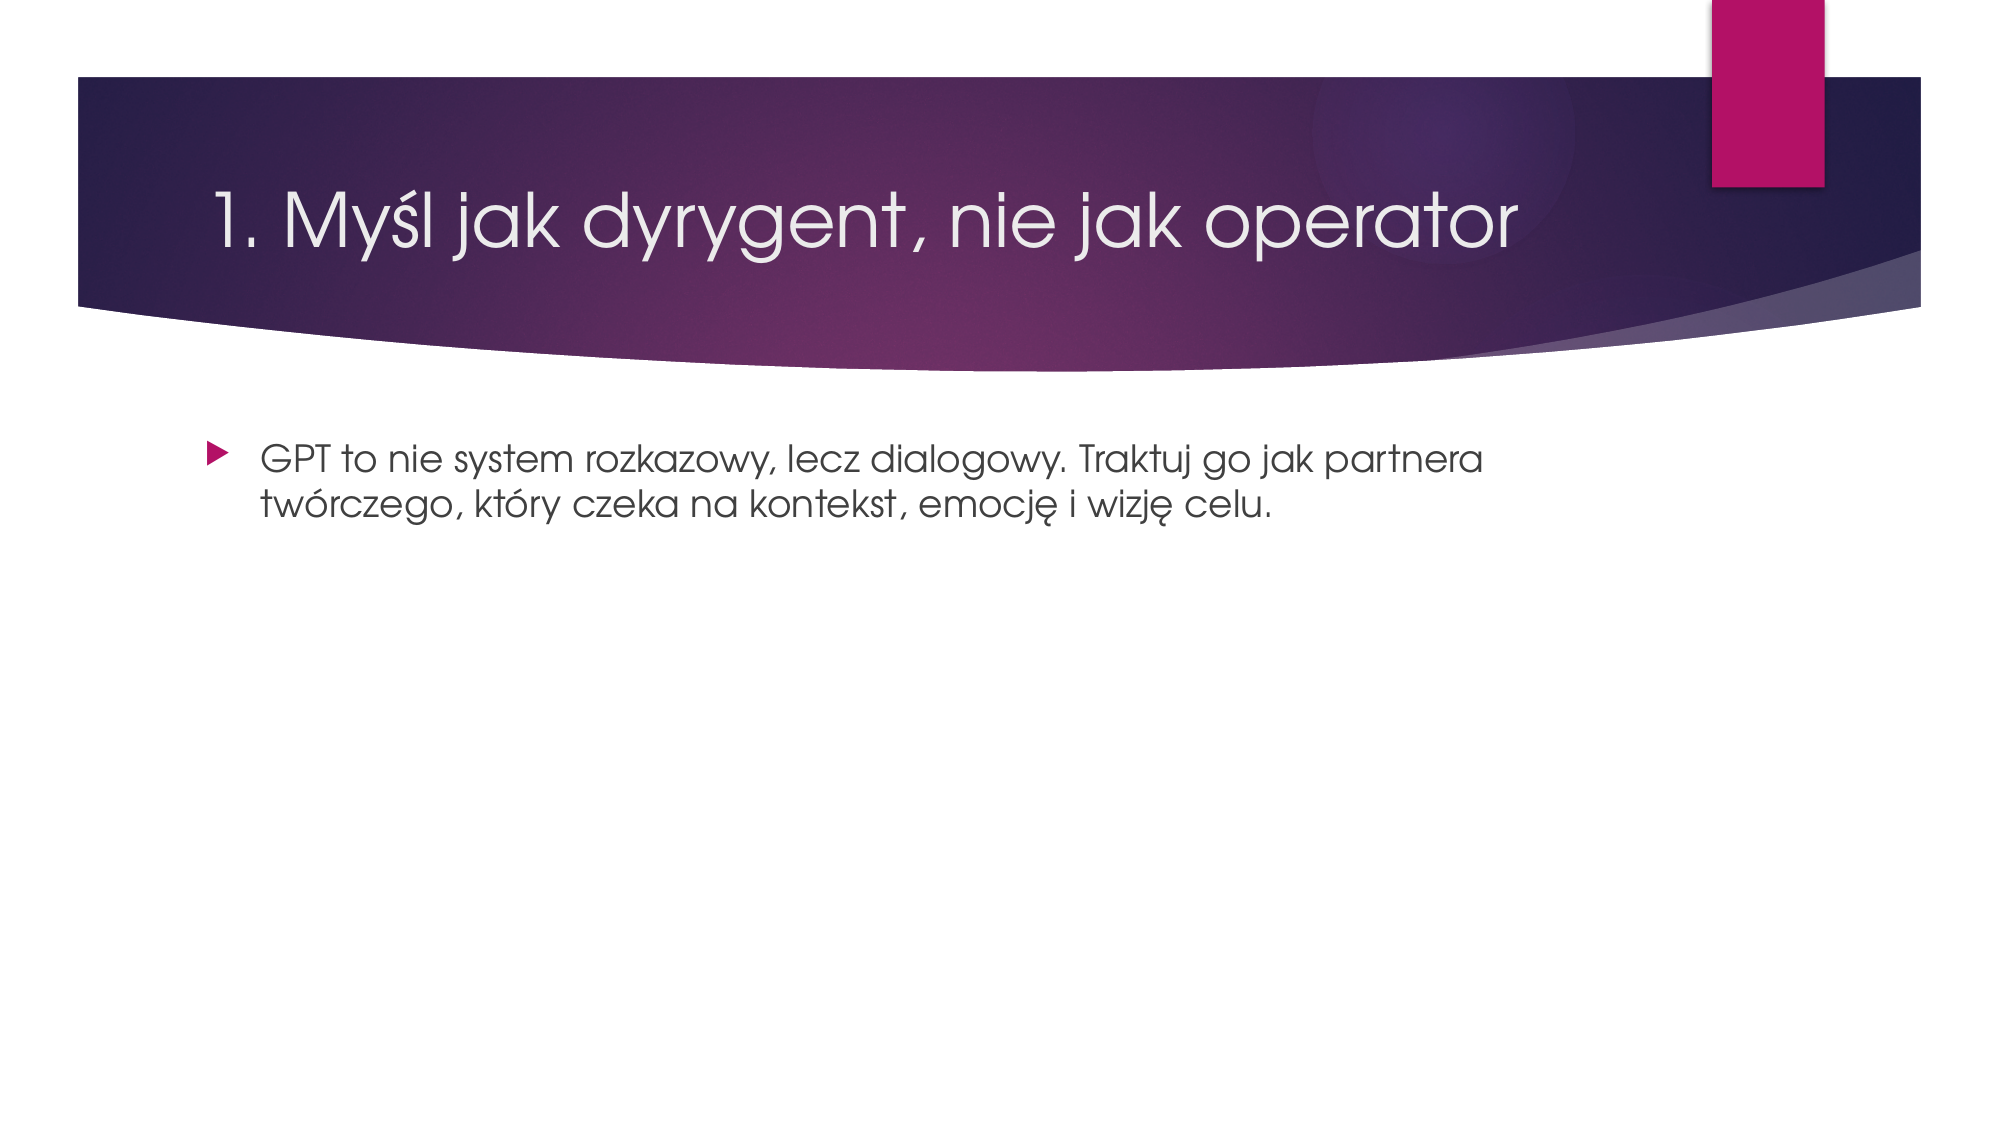

# 1. Myśl jak dyrygent, nie jak operator
GPT to nie system rozkazowy, lecz dialogowy. Traktuj go jak partnera twórczego, który czeka na kontekst, emocję i wizję celu.